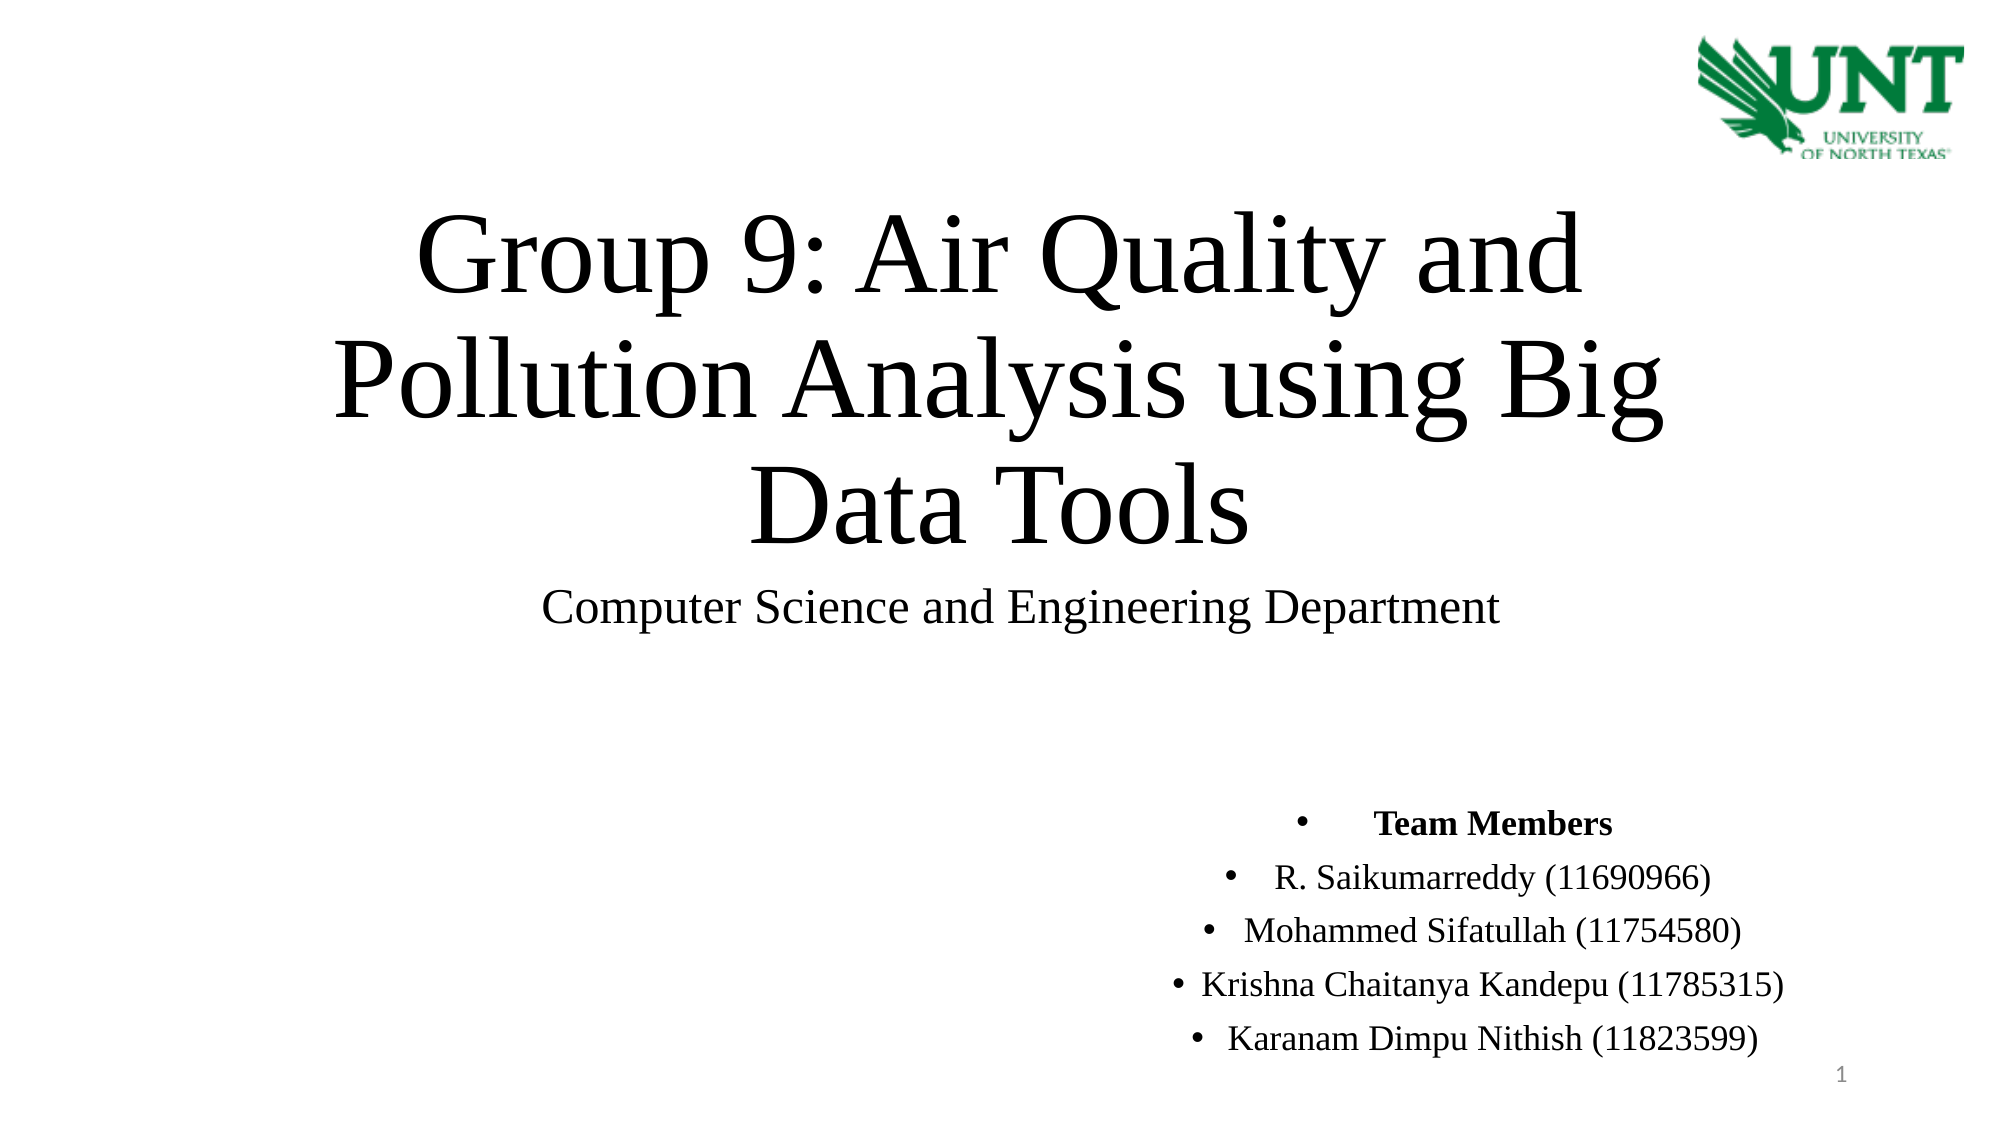

# Group 9: Air Quality and Pollution Analysis using Big Data Tools
Computer Science and Engineering Department

Team Members
R. Saikumarreddy (11690966)
Mohammed Sifatullah (11754580)
Krishna Chaitanya Kandepu (11785315)
Karanam Dimpu Nithish (11823599)
1